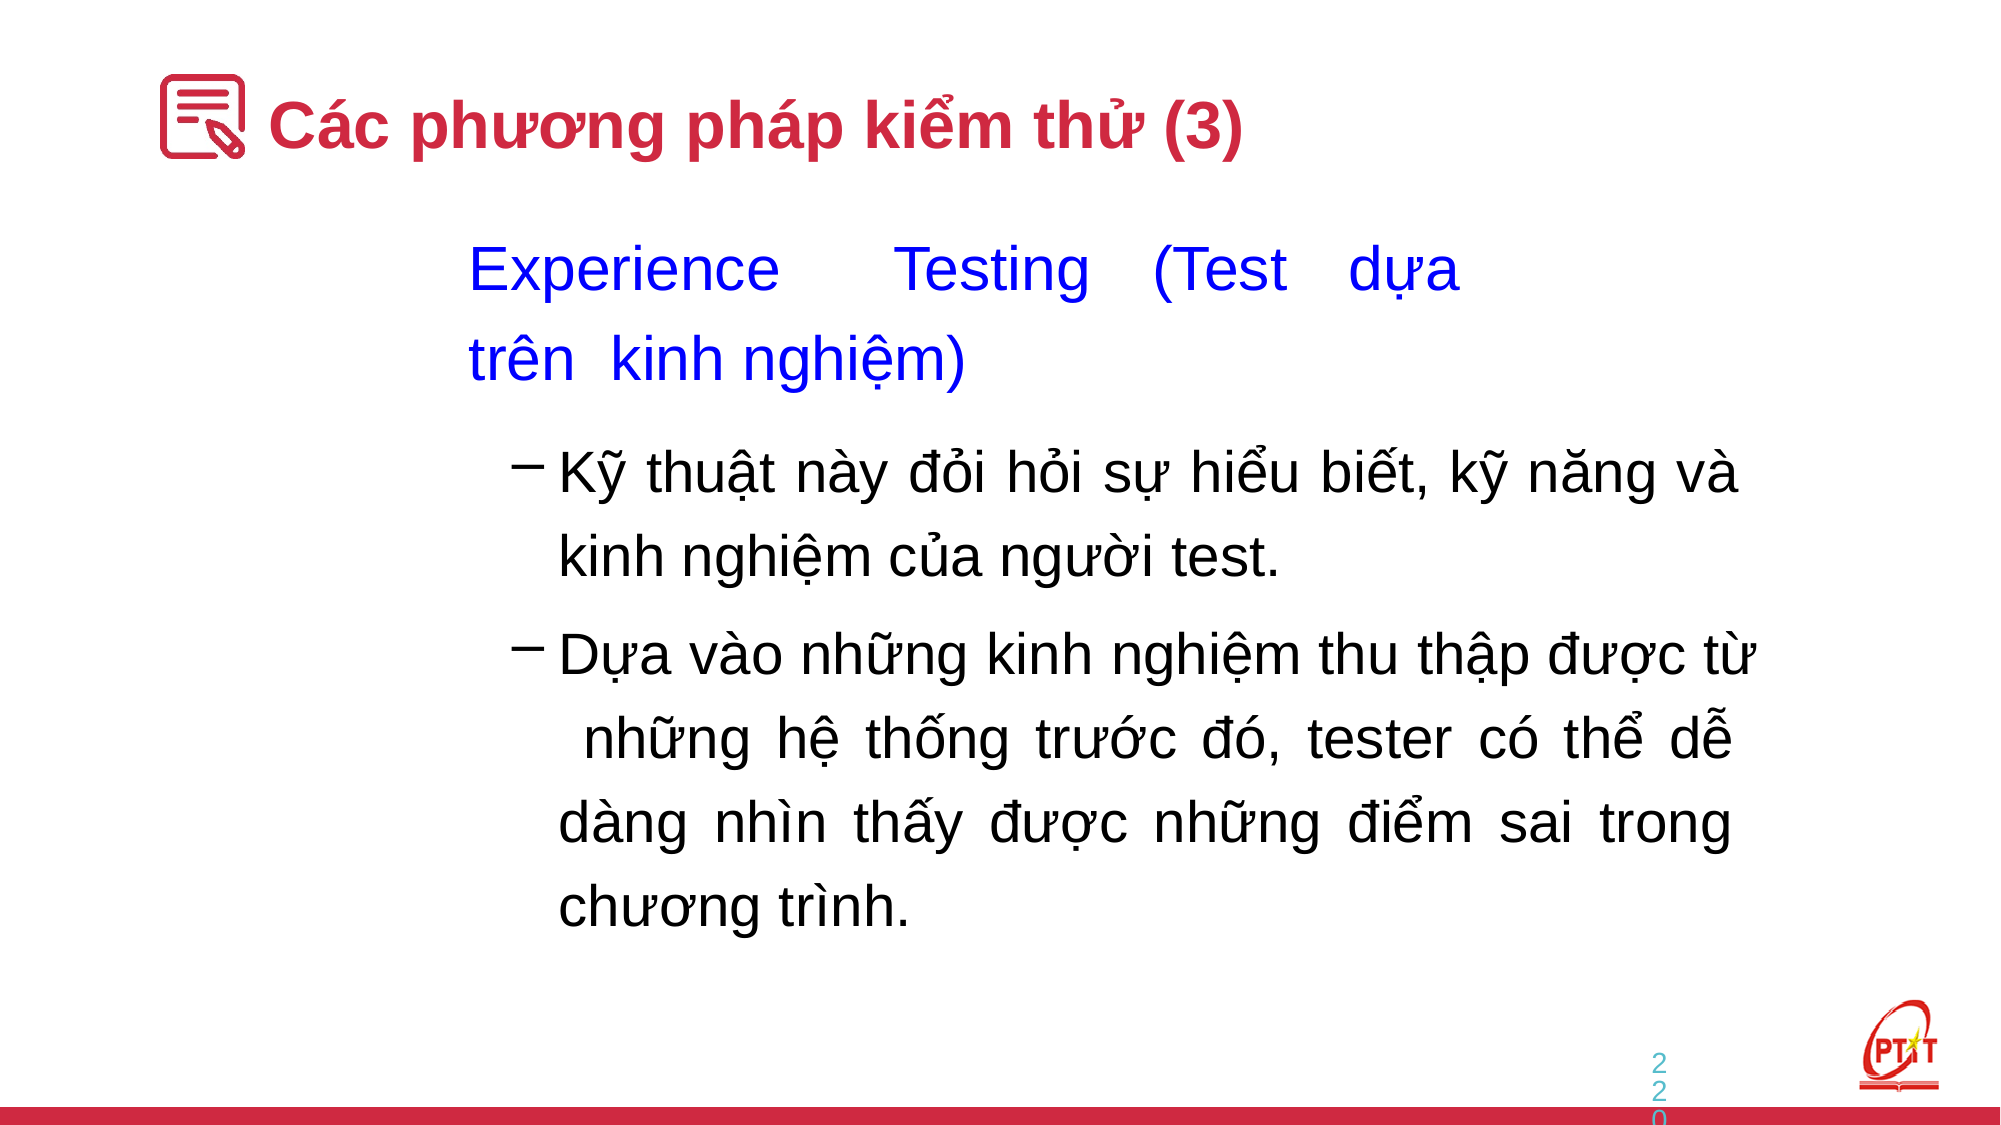

# Các phương pháp kiểm thử (3)
Experience	Testing	(Test	dựa	trên  kinh nghiệm)
Kỹ thuật này đỏi hỏi sự hiểu biết, kỹ năng và  kinh nghiệm của người test.
Dựa vào những kinh nghiệm thu thập được từ  những hệ thống trước đó, tester có thể dễ  dàng nhìn thấy được những điểm sai trong  chương trình.
220